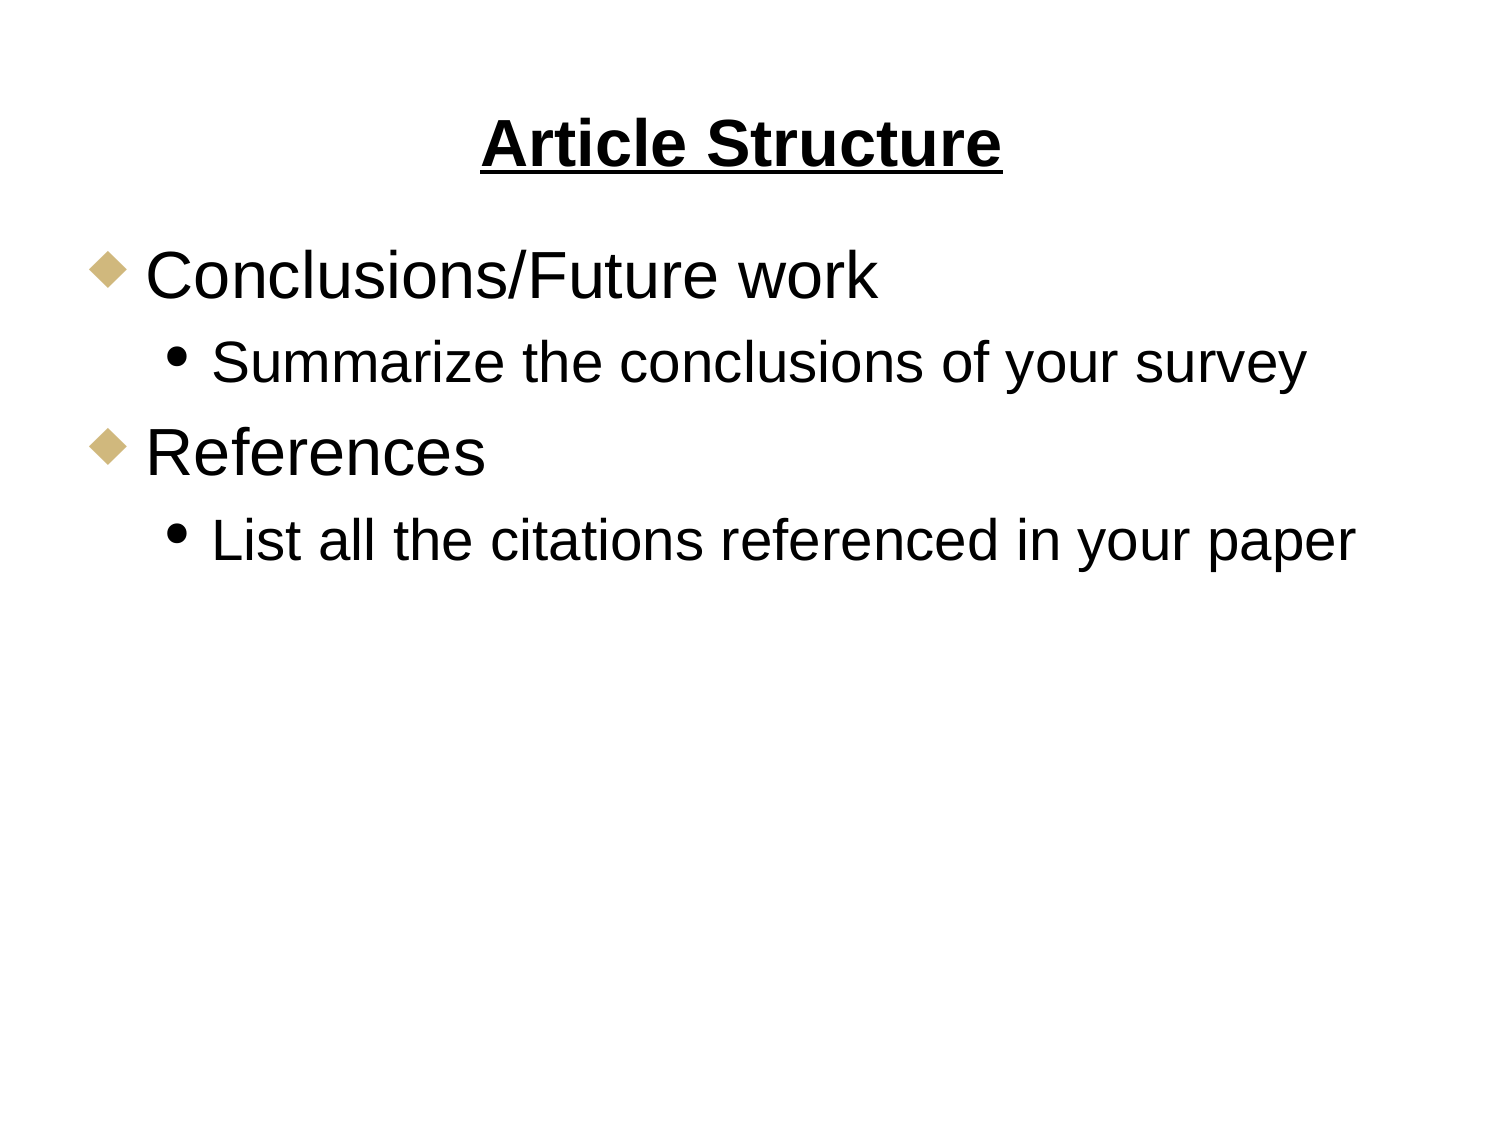

Article Structure
Conclusions/Future work
Summarize the conclusions of your survey
References
List all the citations referenced in your paper